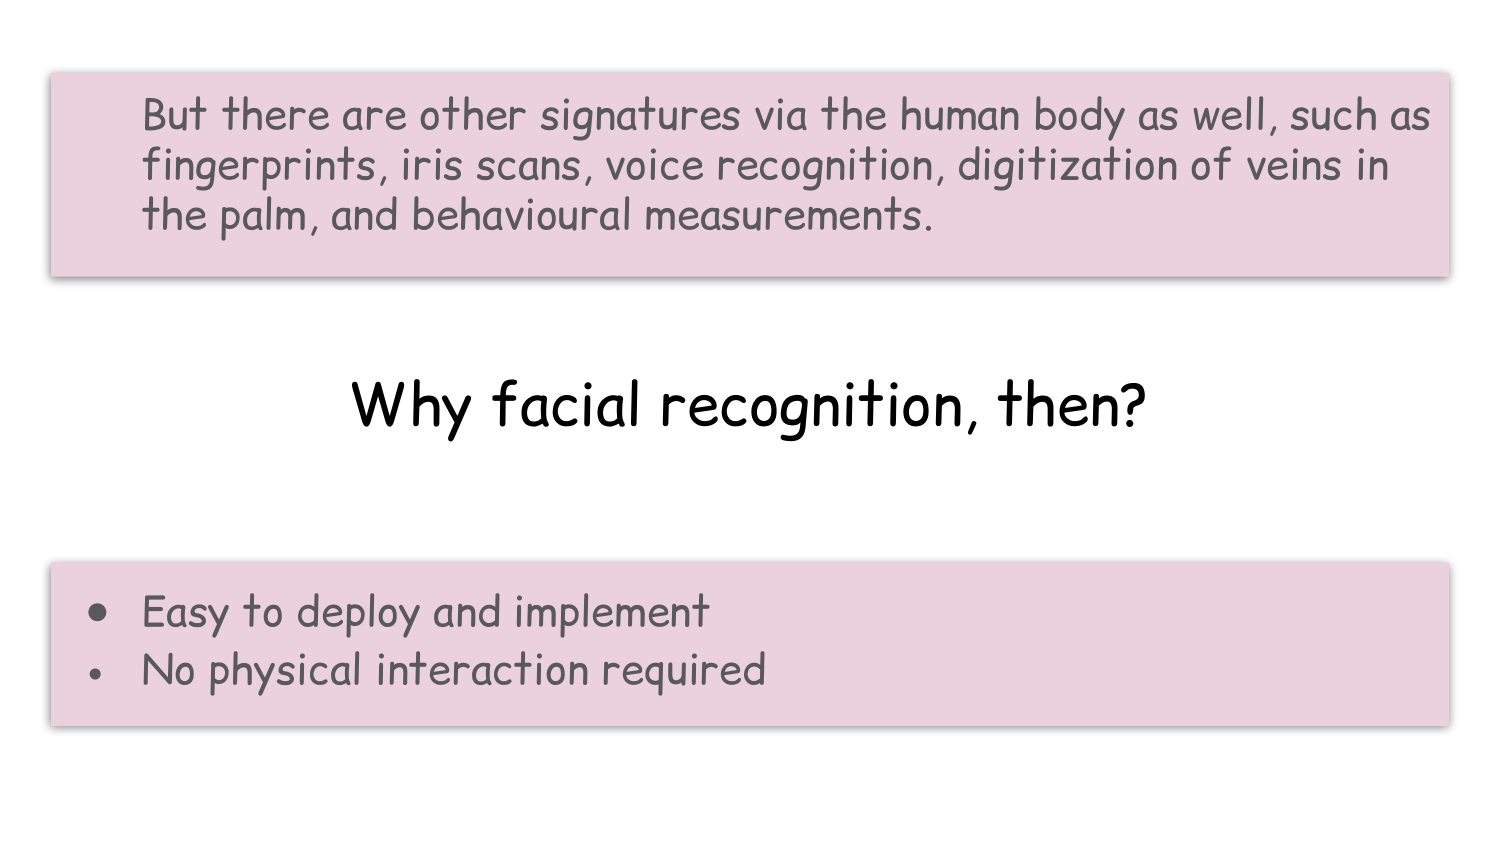

# But there are other signatures via the human body as well, such as fingerprints, iris scans, voice recognition, digitization of veins in the palm, and behavioural measurements.
Why facial recognition, then?
Easy to deploy and implement
No physical interaction required